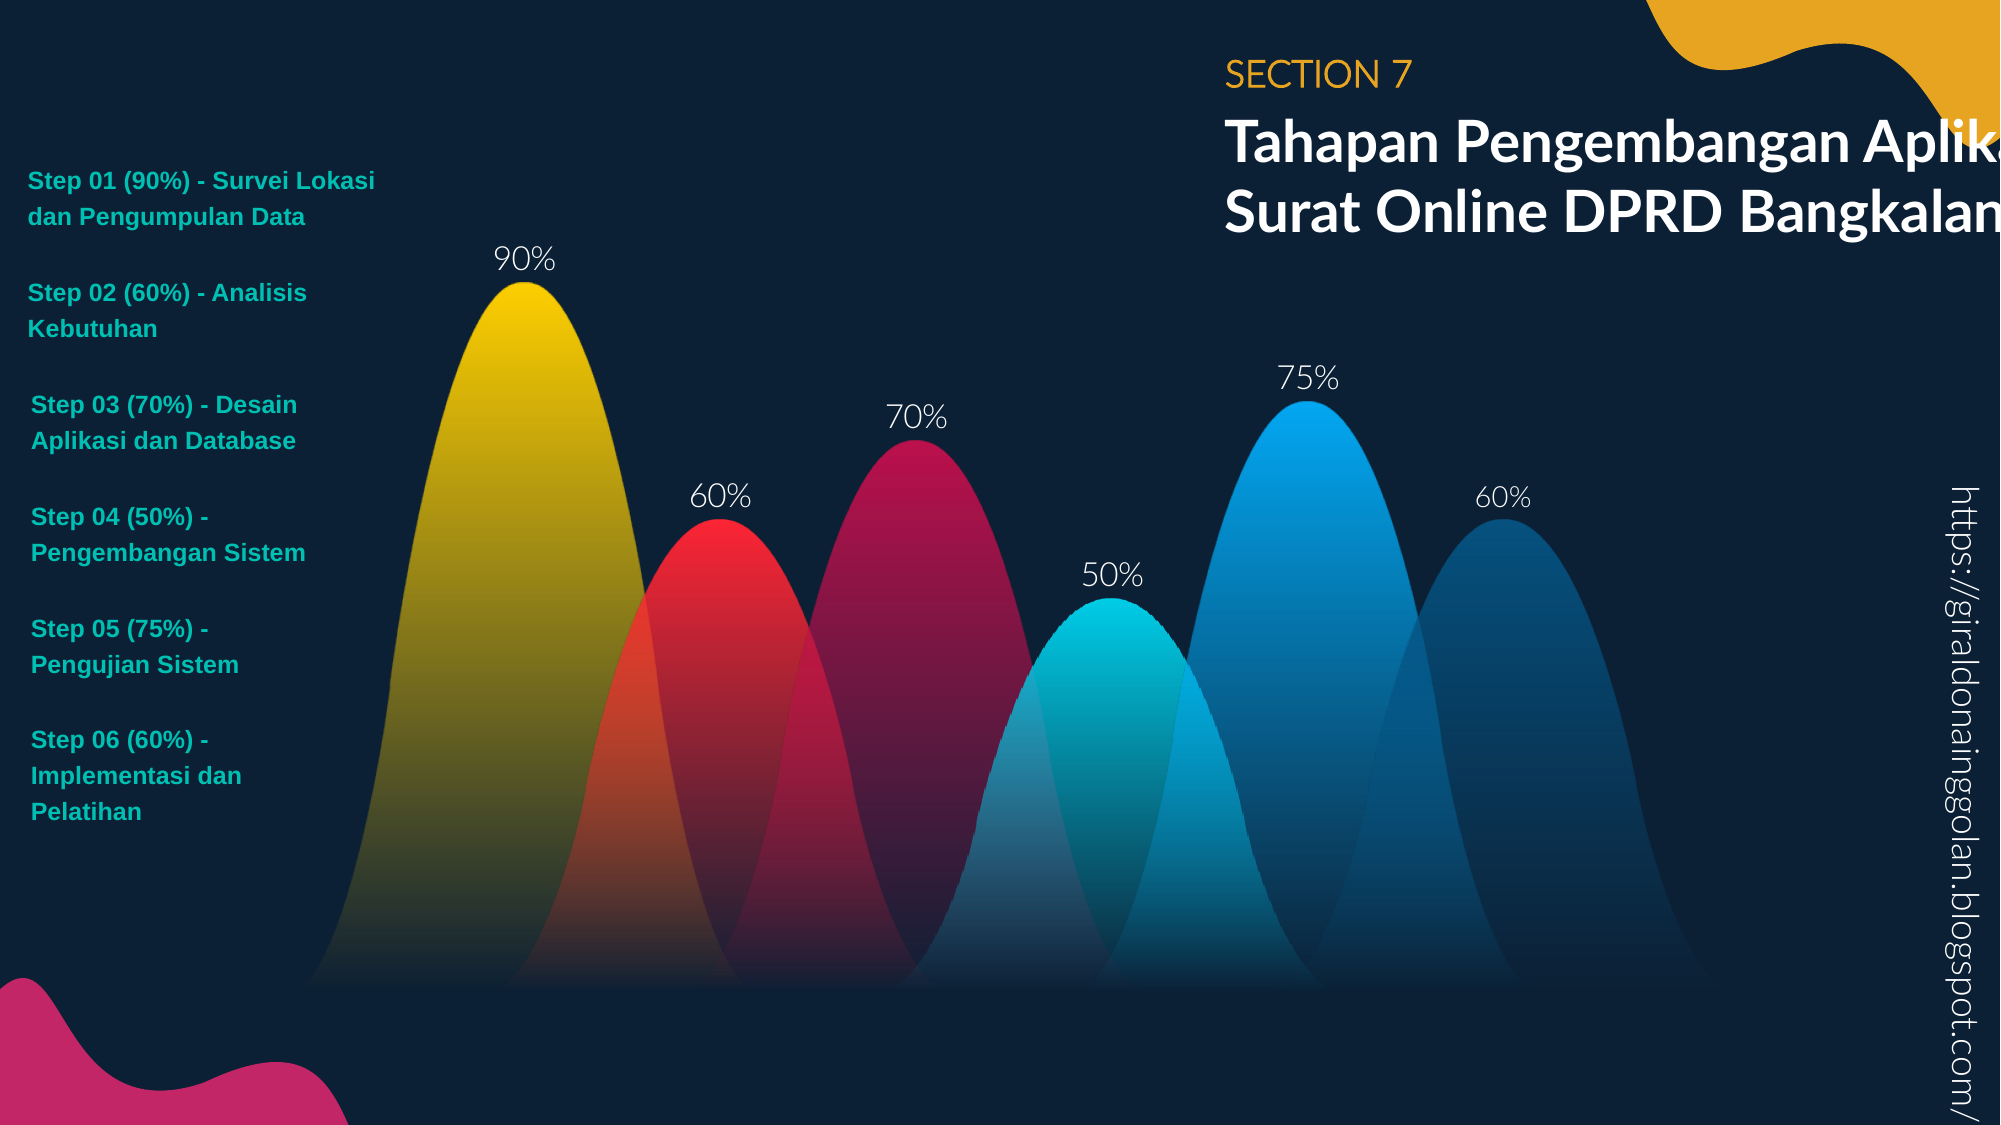

SECTION 7
Tahapan Pengembangan Aplikasi Surat Online DPRD Bangkalan
Step 01 (90%) - Survei Lokasi dan Pengumpulan Data

### Chart

| Category | Step 01 | Step 02 | Step 03 | Step 04 | Step 05 | Step 06 |
|---|---|---|---|---|---|---|
| Infodata | 0.9 | 0.6 | 0.7 | 0.5 | 0.75 | 0.6 |
Step 02 (60%) - Analisis Kebutuhan
Step 03 (70%) - Desain Aplikasi dan Database
Step 04 (50%) - Pengembangan Sistem
Step 05 (75%) - Pengujian Sistem
Step 06 (60%) - Implementasi dan Pelatihan
https://giraldonainggolan.blogspot.com/